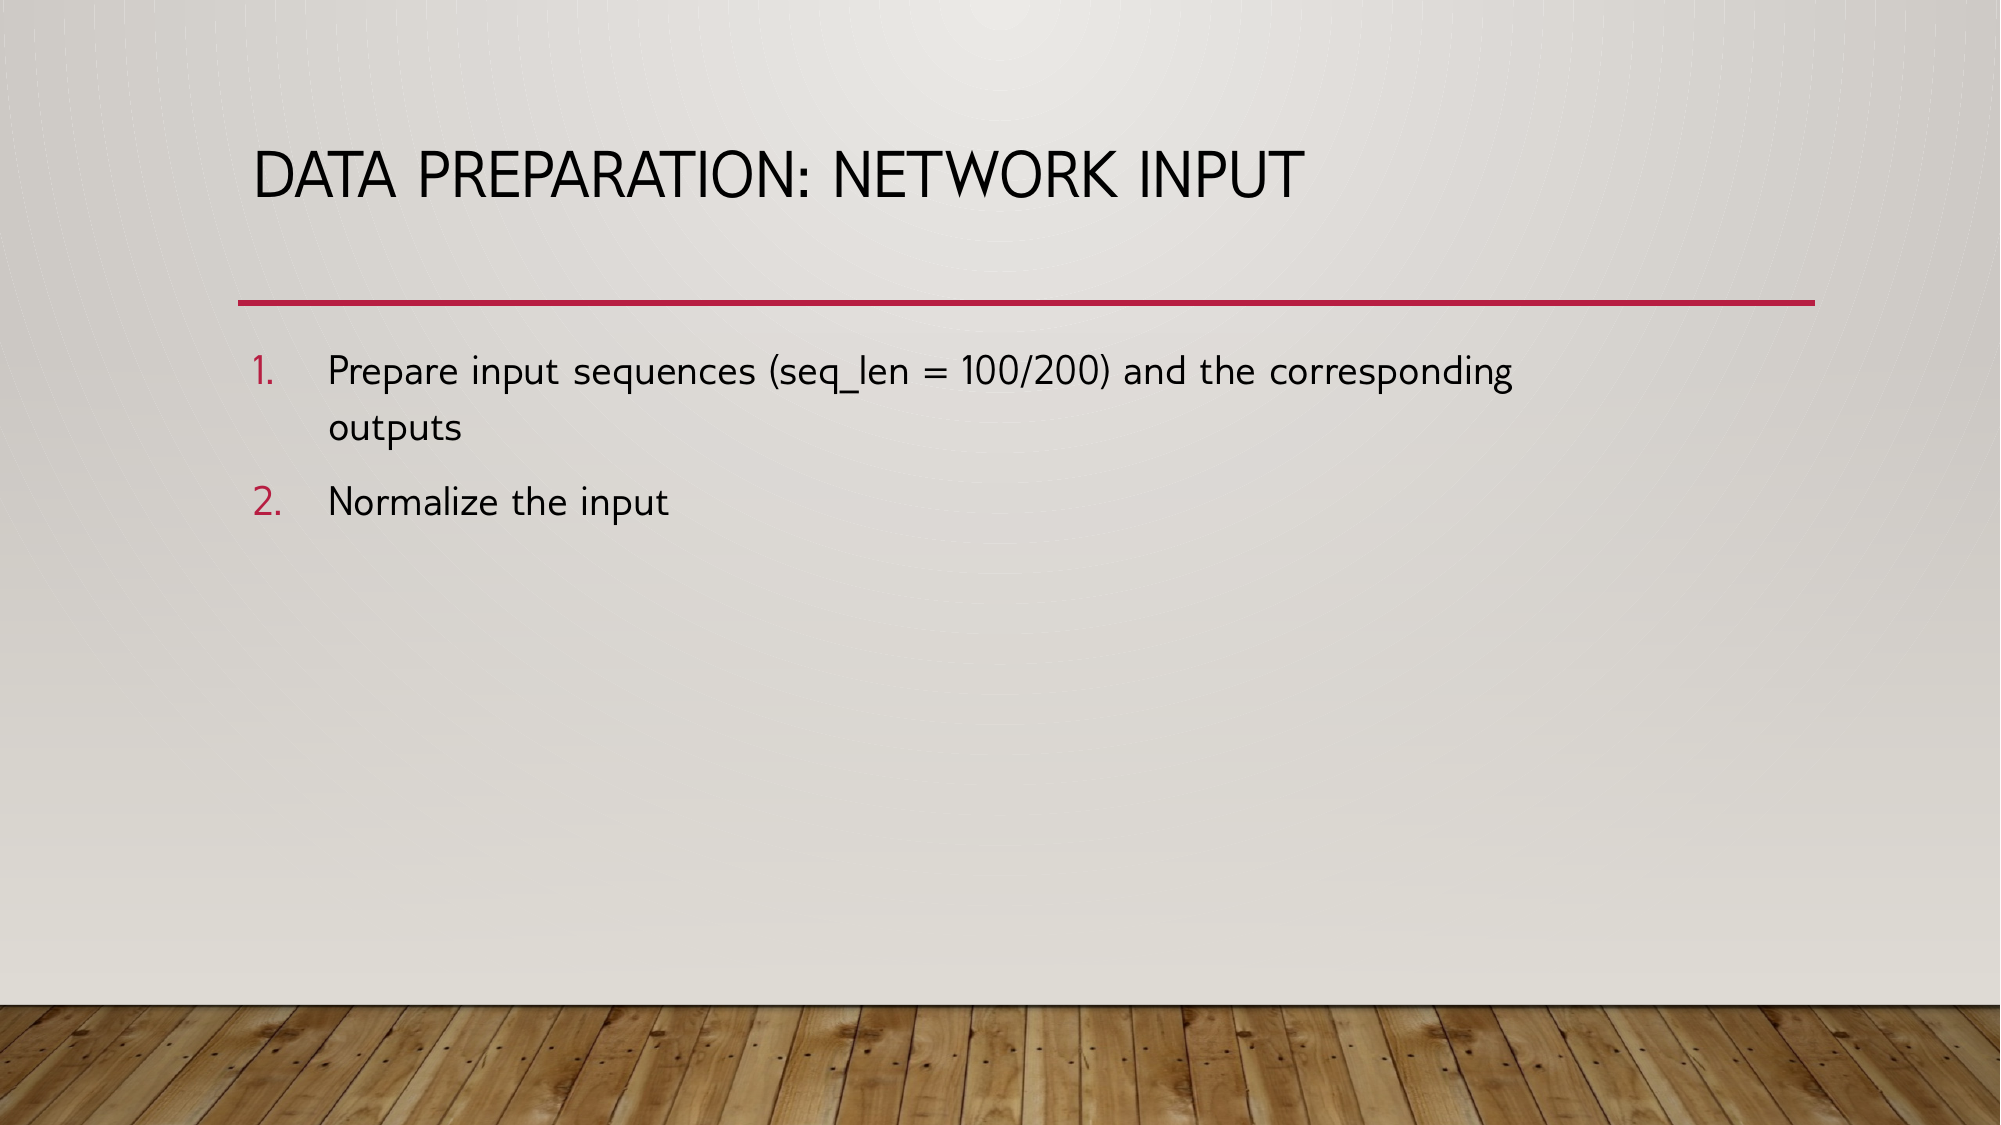

# Data Preparation: network input
Prepare input sequences (seq_len = 100/200) and the corresponding outputs
Normalize the input